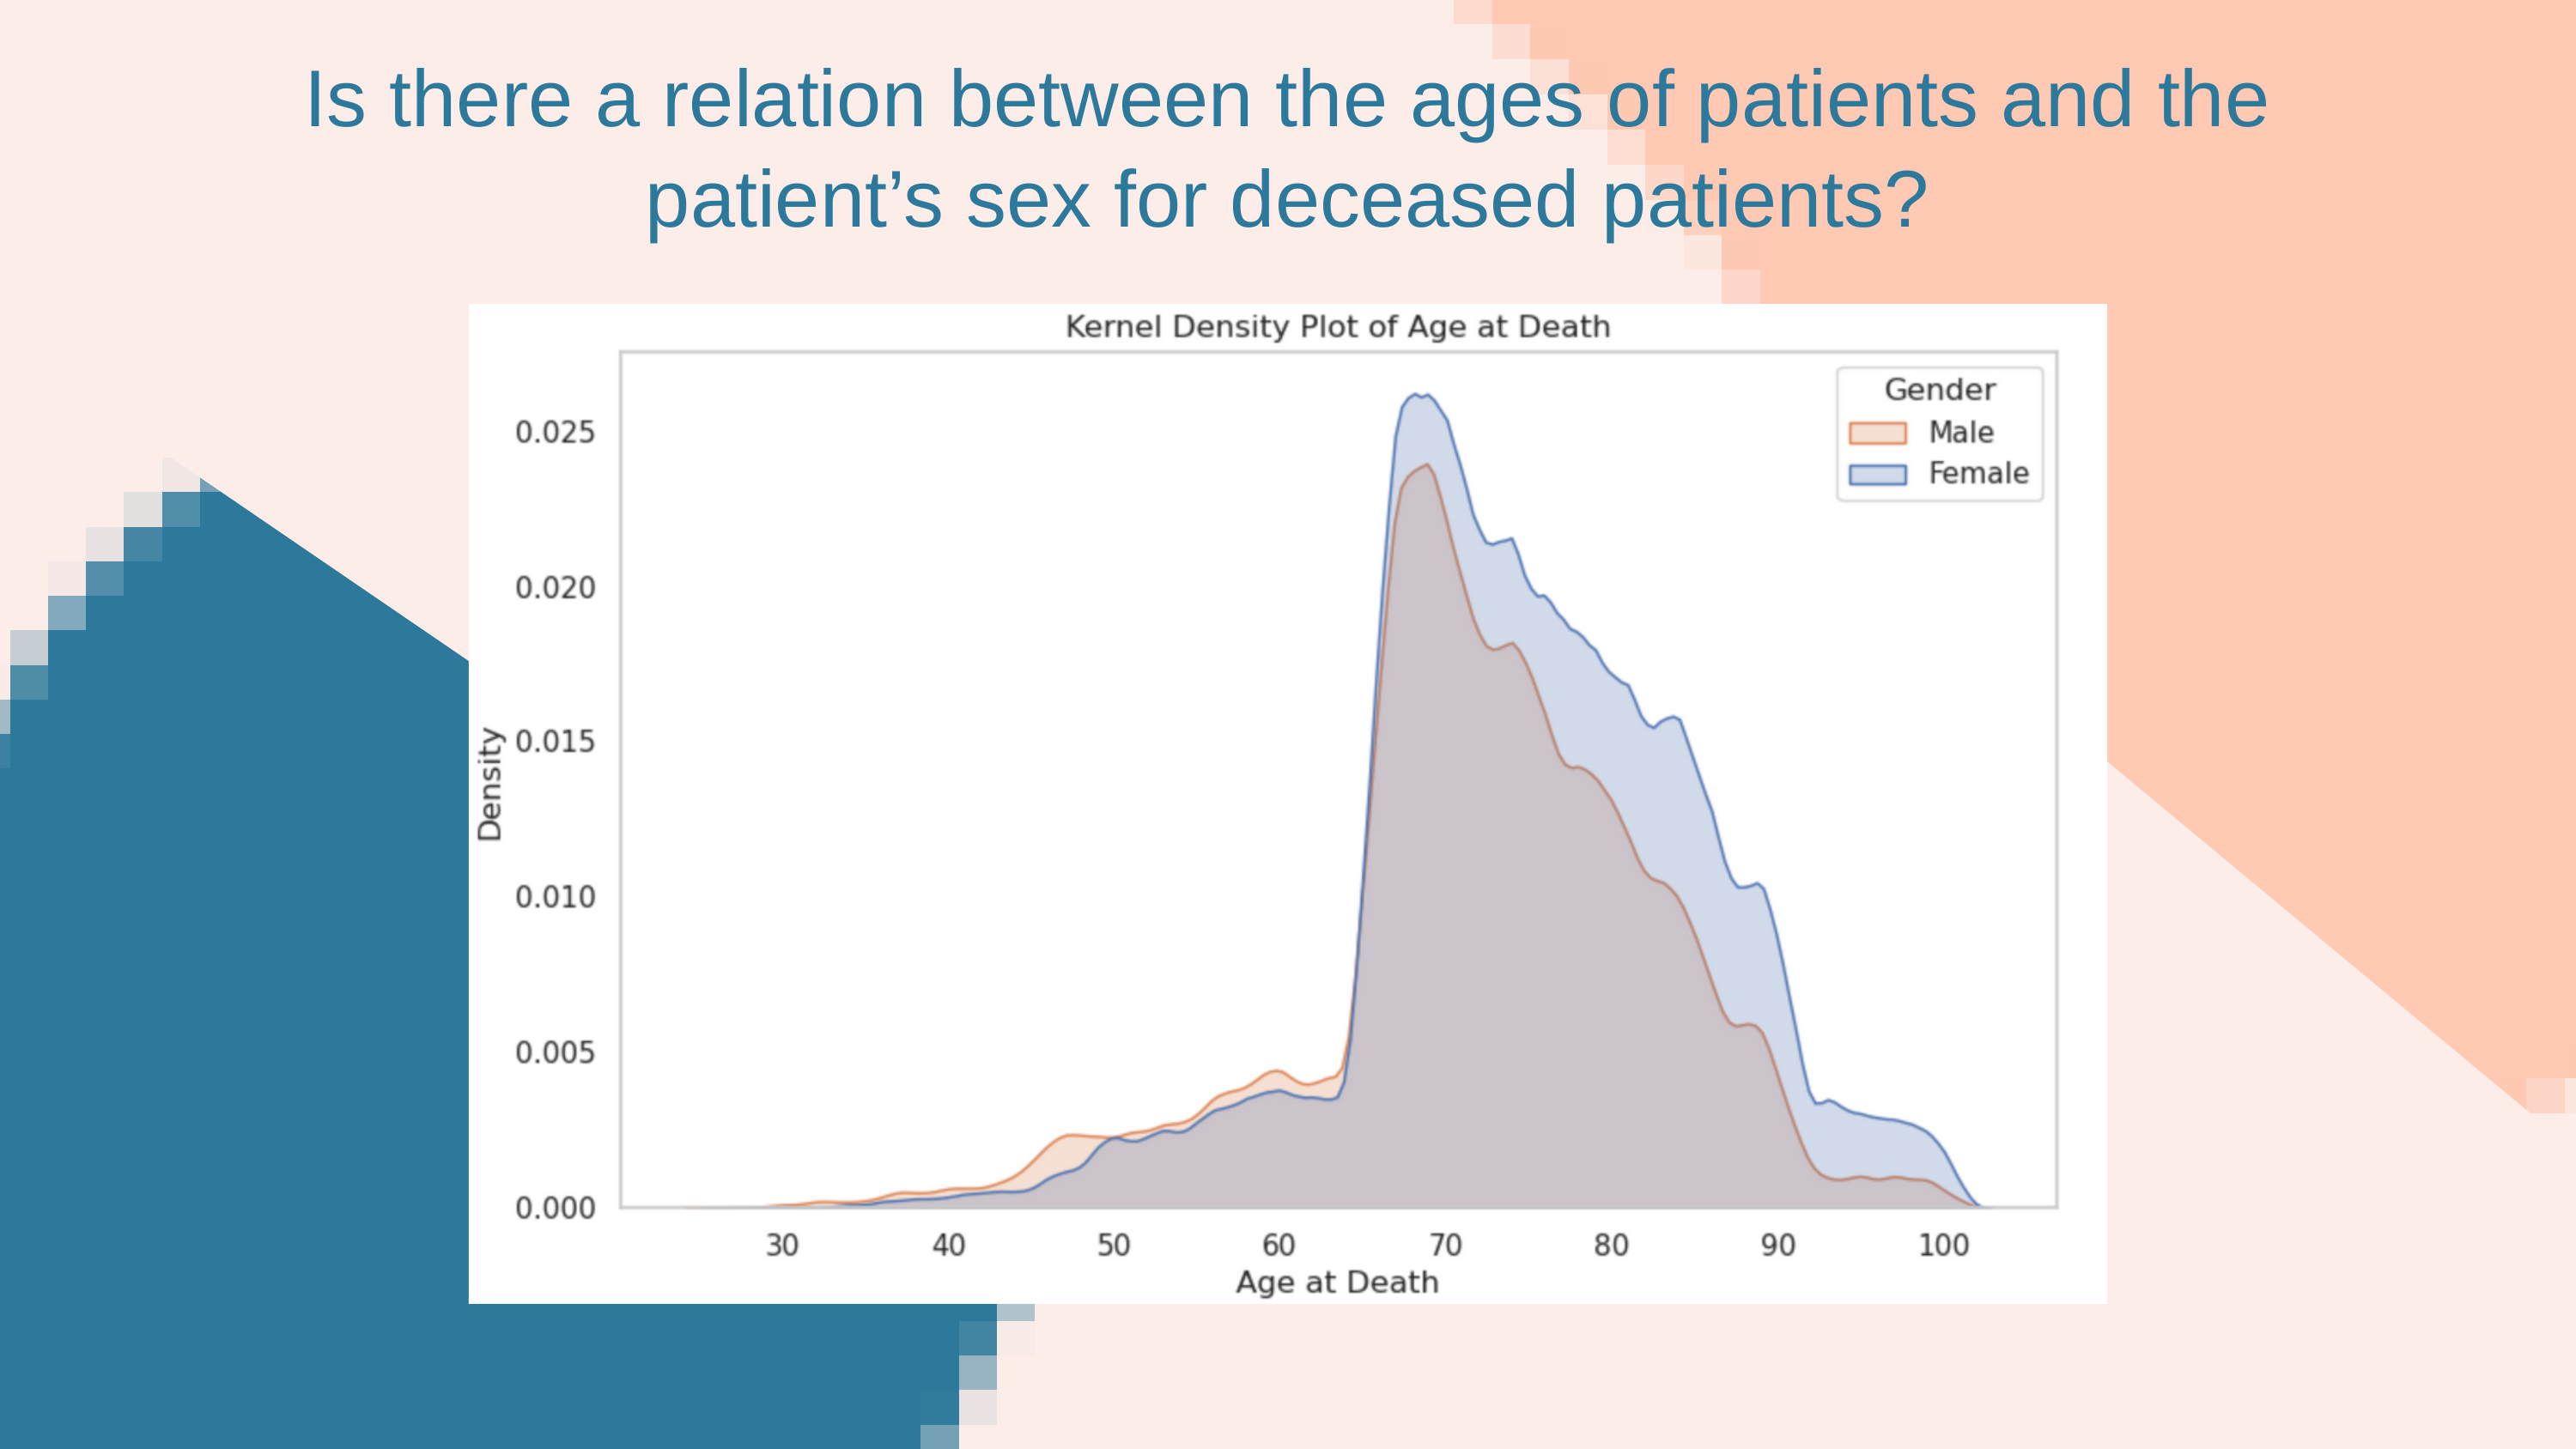

Is there a relation between the ages of patients and the patient’s sex for deceased patients?